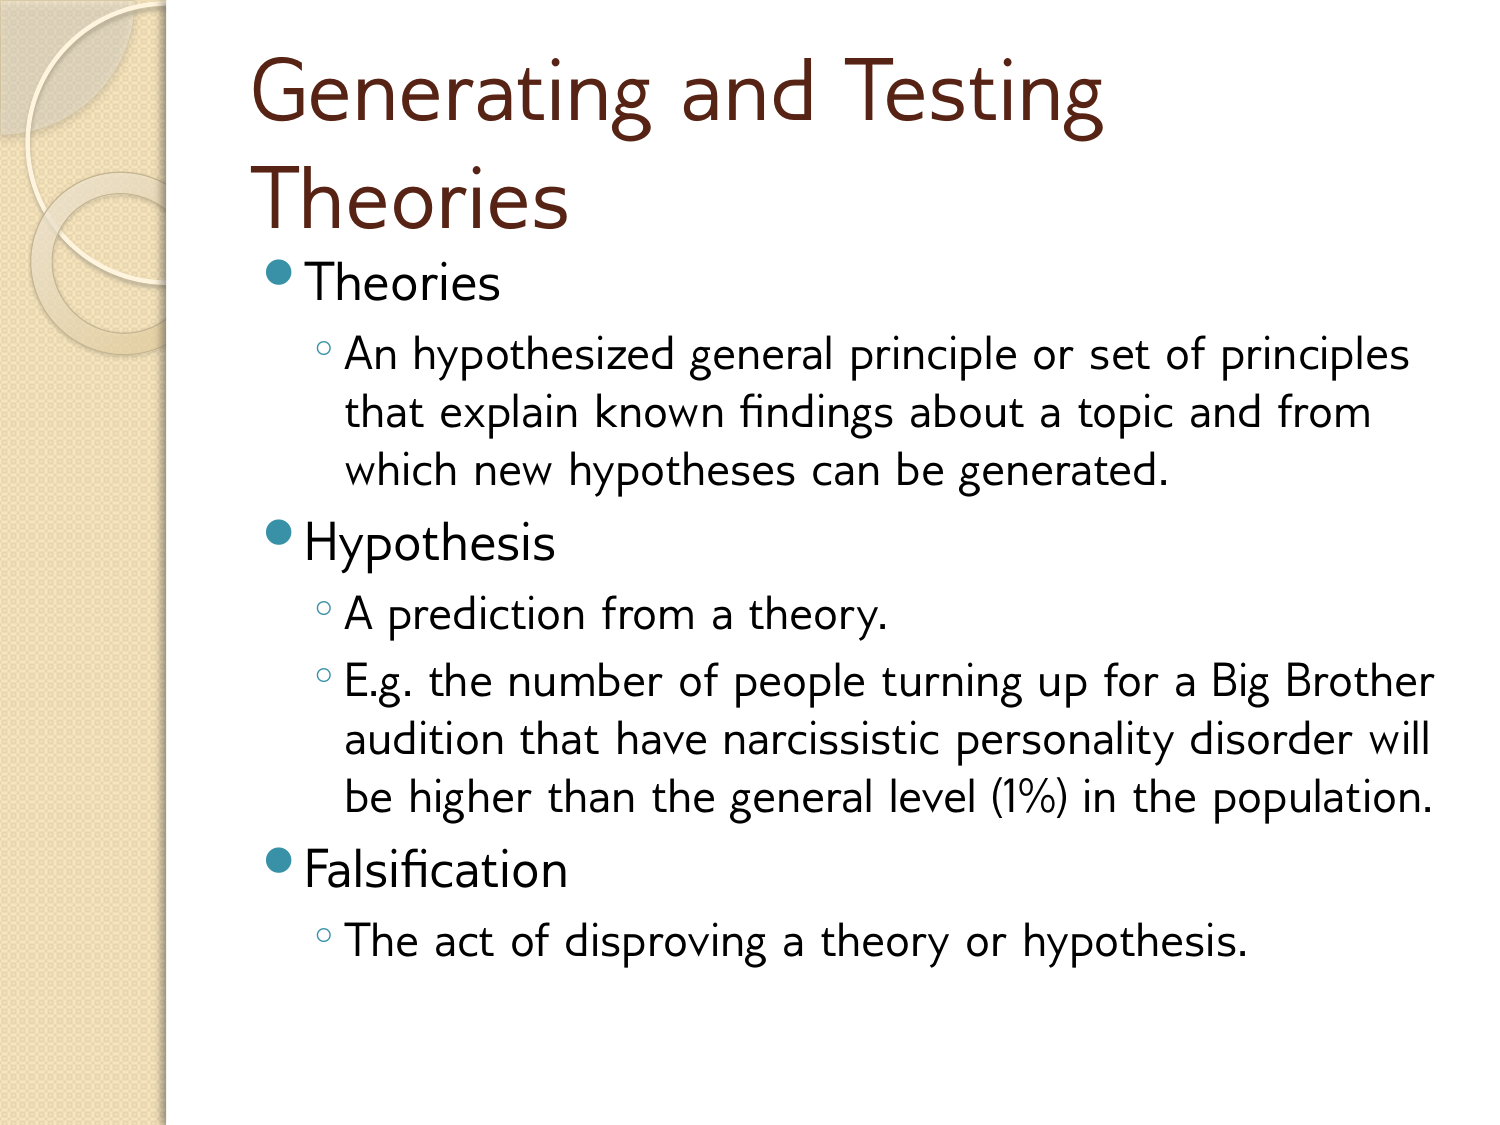

# Generating and Testing Theories
Theories
An hypothesized general principle or set of principles that explain known findings about a topic and from which new hypotheses can be generated.
Hypothesis
A prediction from a theory.
E.g. the number of people turning up for a Big Brother audition that have narcissistic personality disorder will be higher than the general level (1%) in the population.
Falsification
The act of disproving a theory or hypothesis.